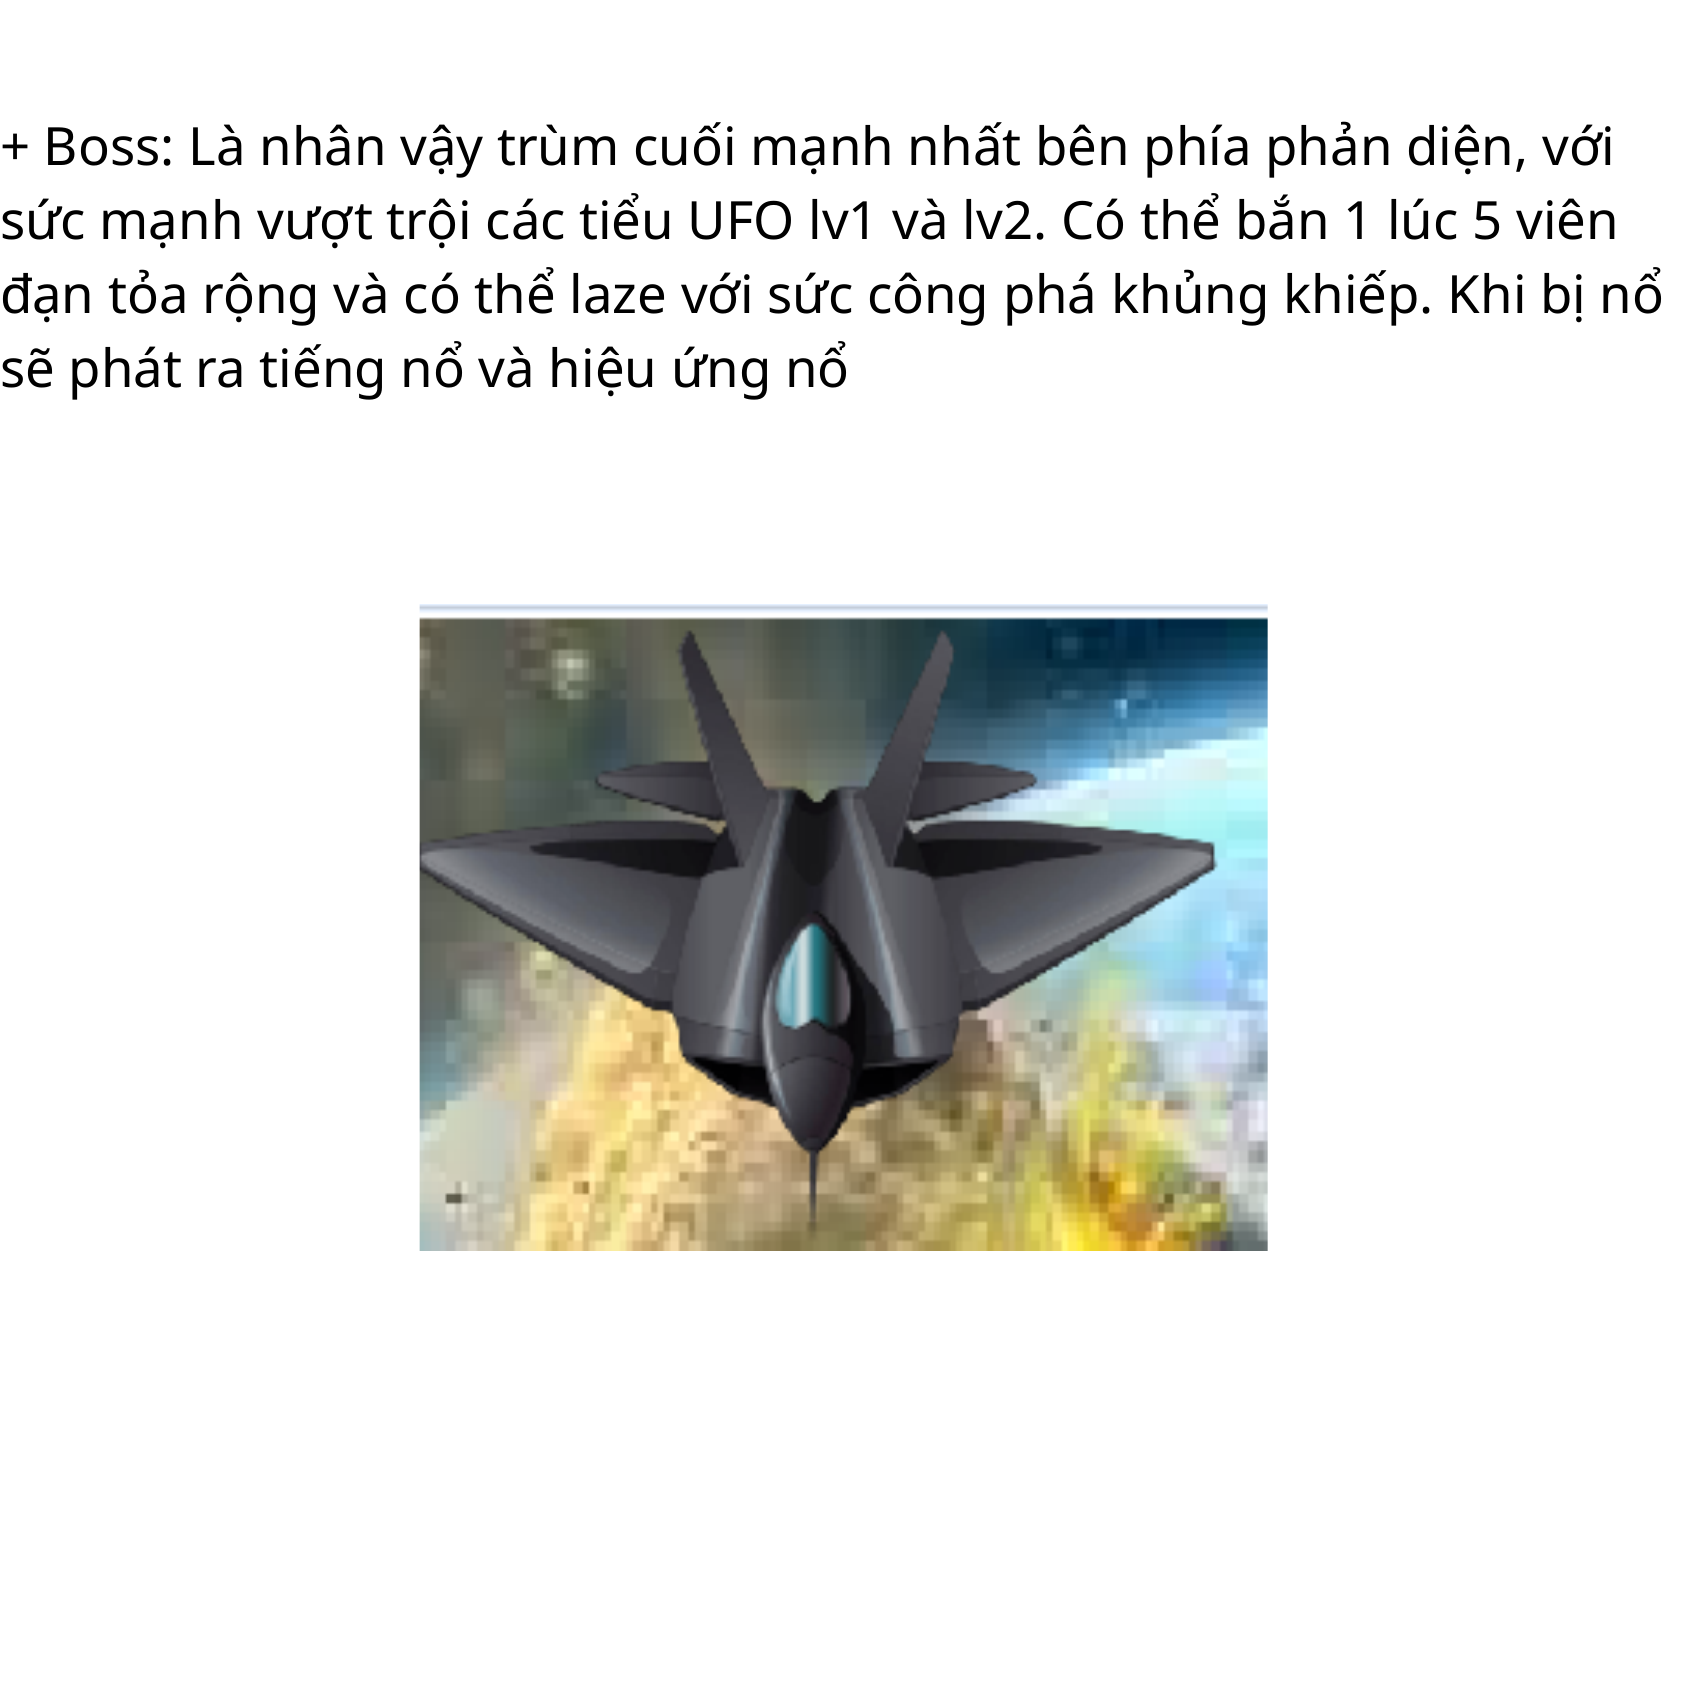

+ Boss: Là nhân vậy trùm cuối mạnh nhất bên phía phản diện, với sức mạnh vượt trội các tiểu UFO lv1 và lv2. Có thể bắn 1 lúc 5 viên đạn tỏa rộng và có thể laze với sức công phá khủng khiếp. Khi bị nổ sẽ phát ra tiếng nổ và hiệu ứng nổ